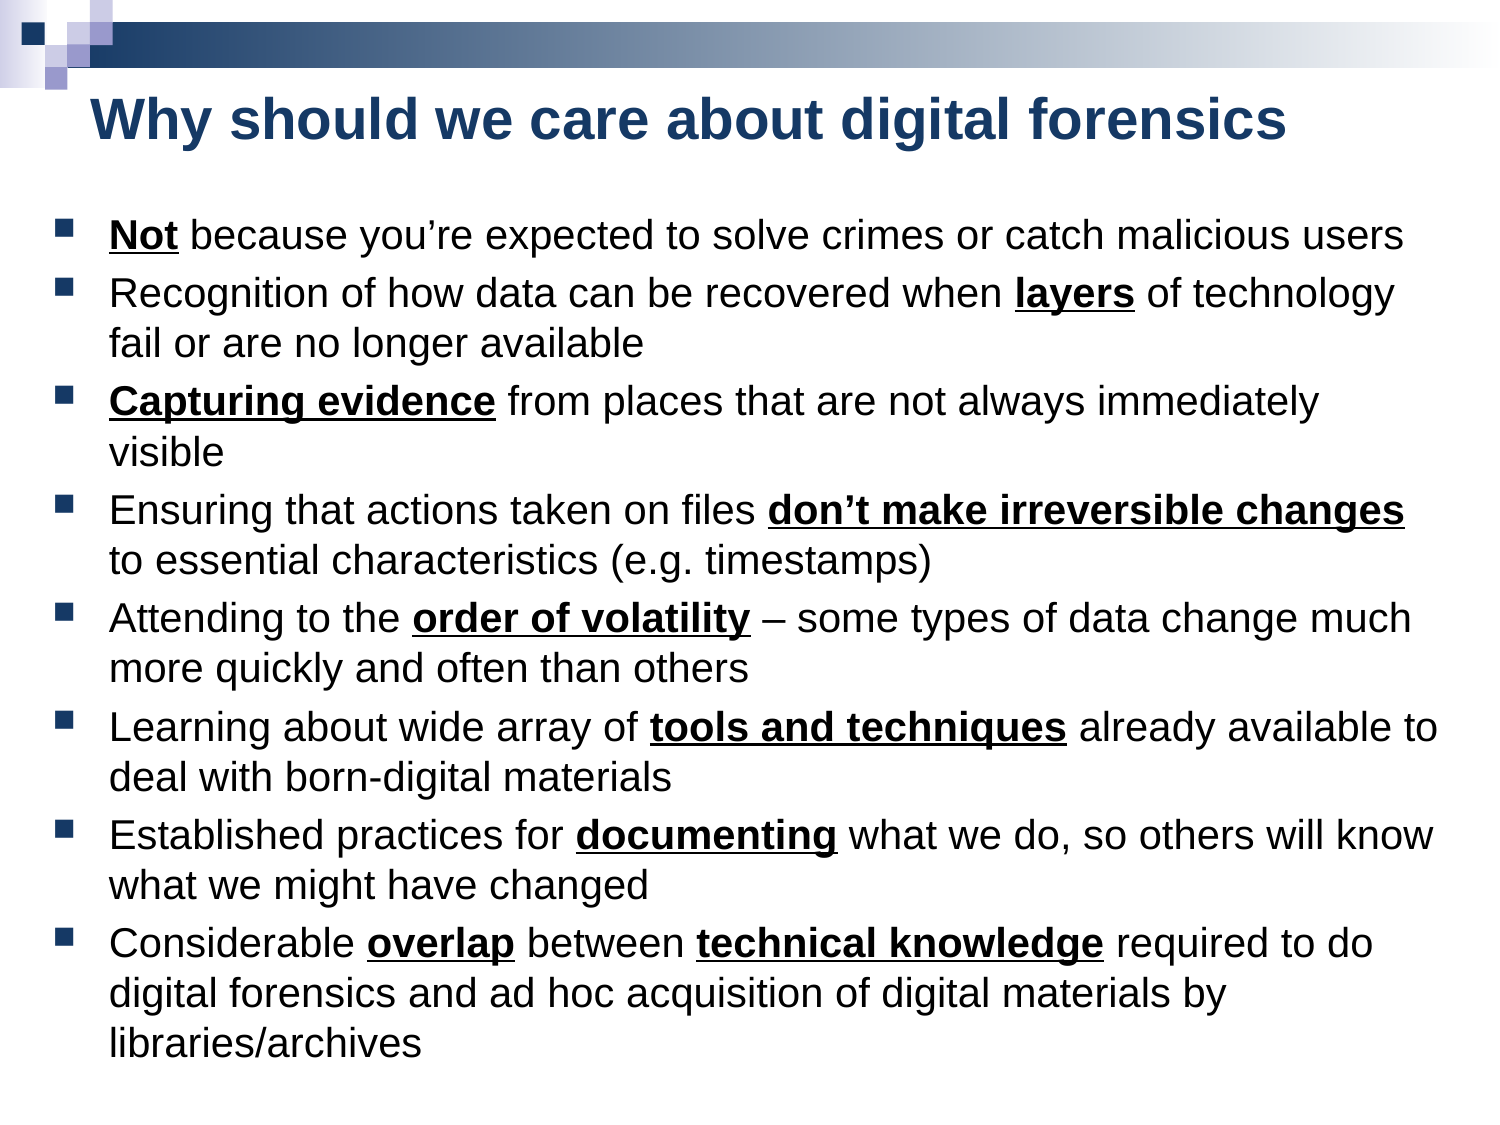

# Why should we care about digital forensics?
Not because you’re expected to solve crimes or catch malicious users
Recognition of how data can be recovered when layers of technology fail or are no longer available
Capturing evidence from places that are not always immediately visible
Ensuring that actions taken on files don’t make irreversible changes to essential characteristics (e.g. timestamps)
Attending to the order of volatility – some types of data change much more quickly and often than others
Learning about wide array of tools and techniques already available to deal with born-digital materials
Established practices for documenting what we do, so others will know what we might have changed
Considerable overlap between technical knowledge required to do digital forensics and ad hoc acquisition of digital materials by libraries/archives